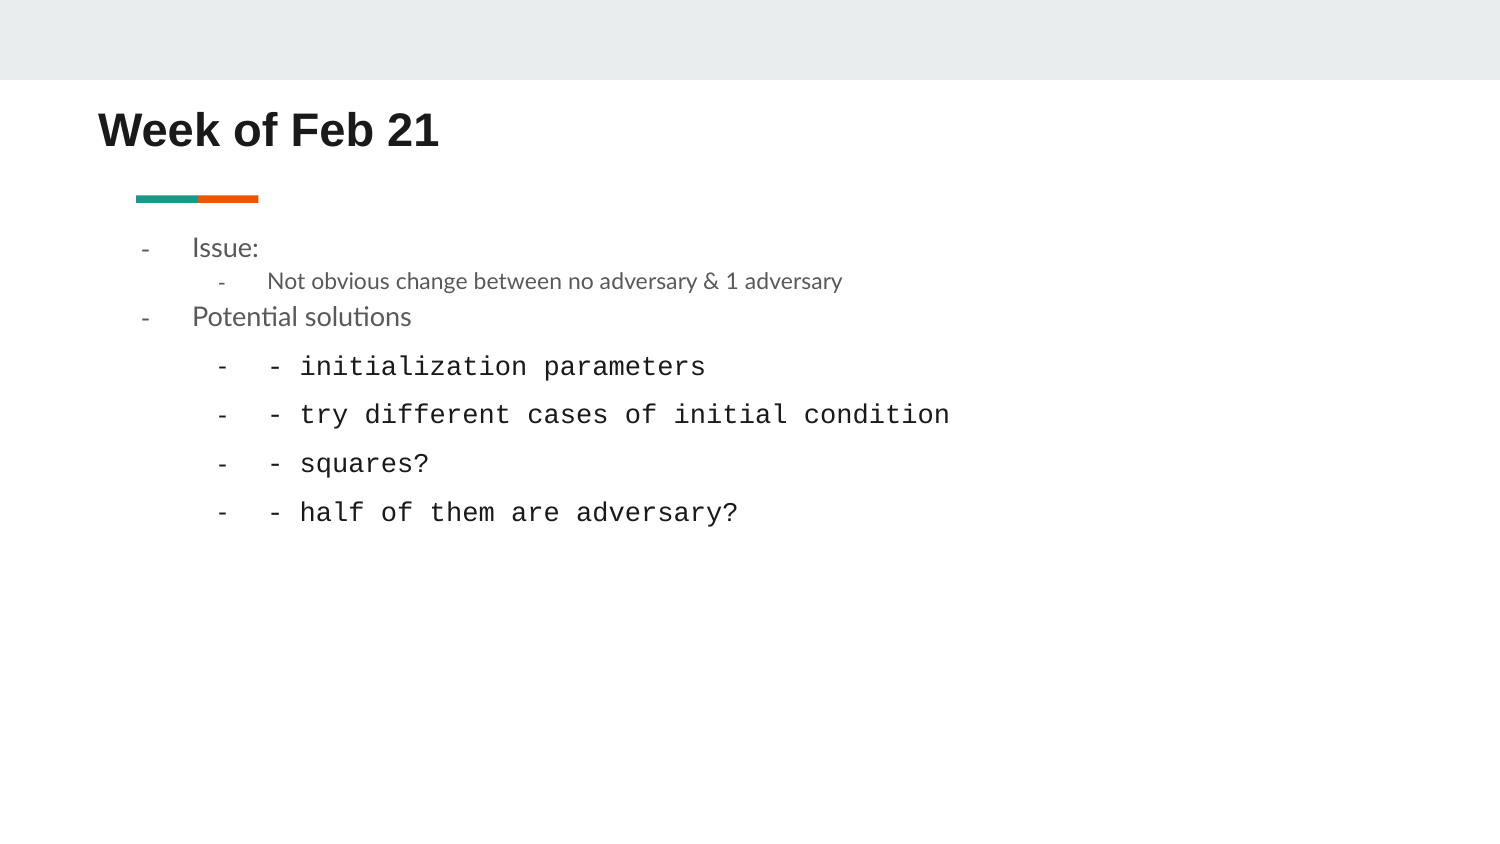

# Week of Feb 21
Issue:
Not obvious change between no adversary & 1 adversary
Potential solutions
- initialization parameters
- try different cases of initial condition
- squares?
- half of them are adversary?